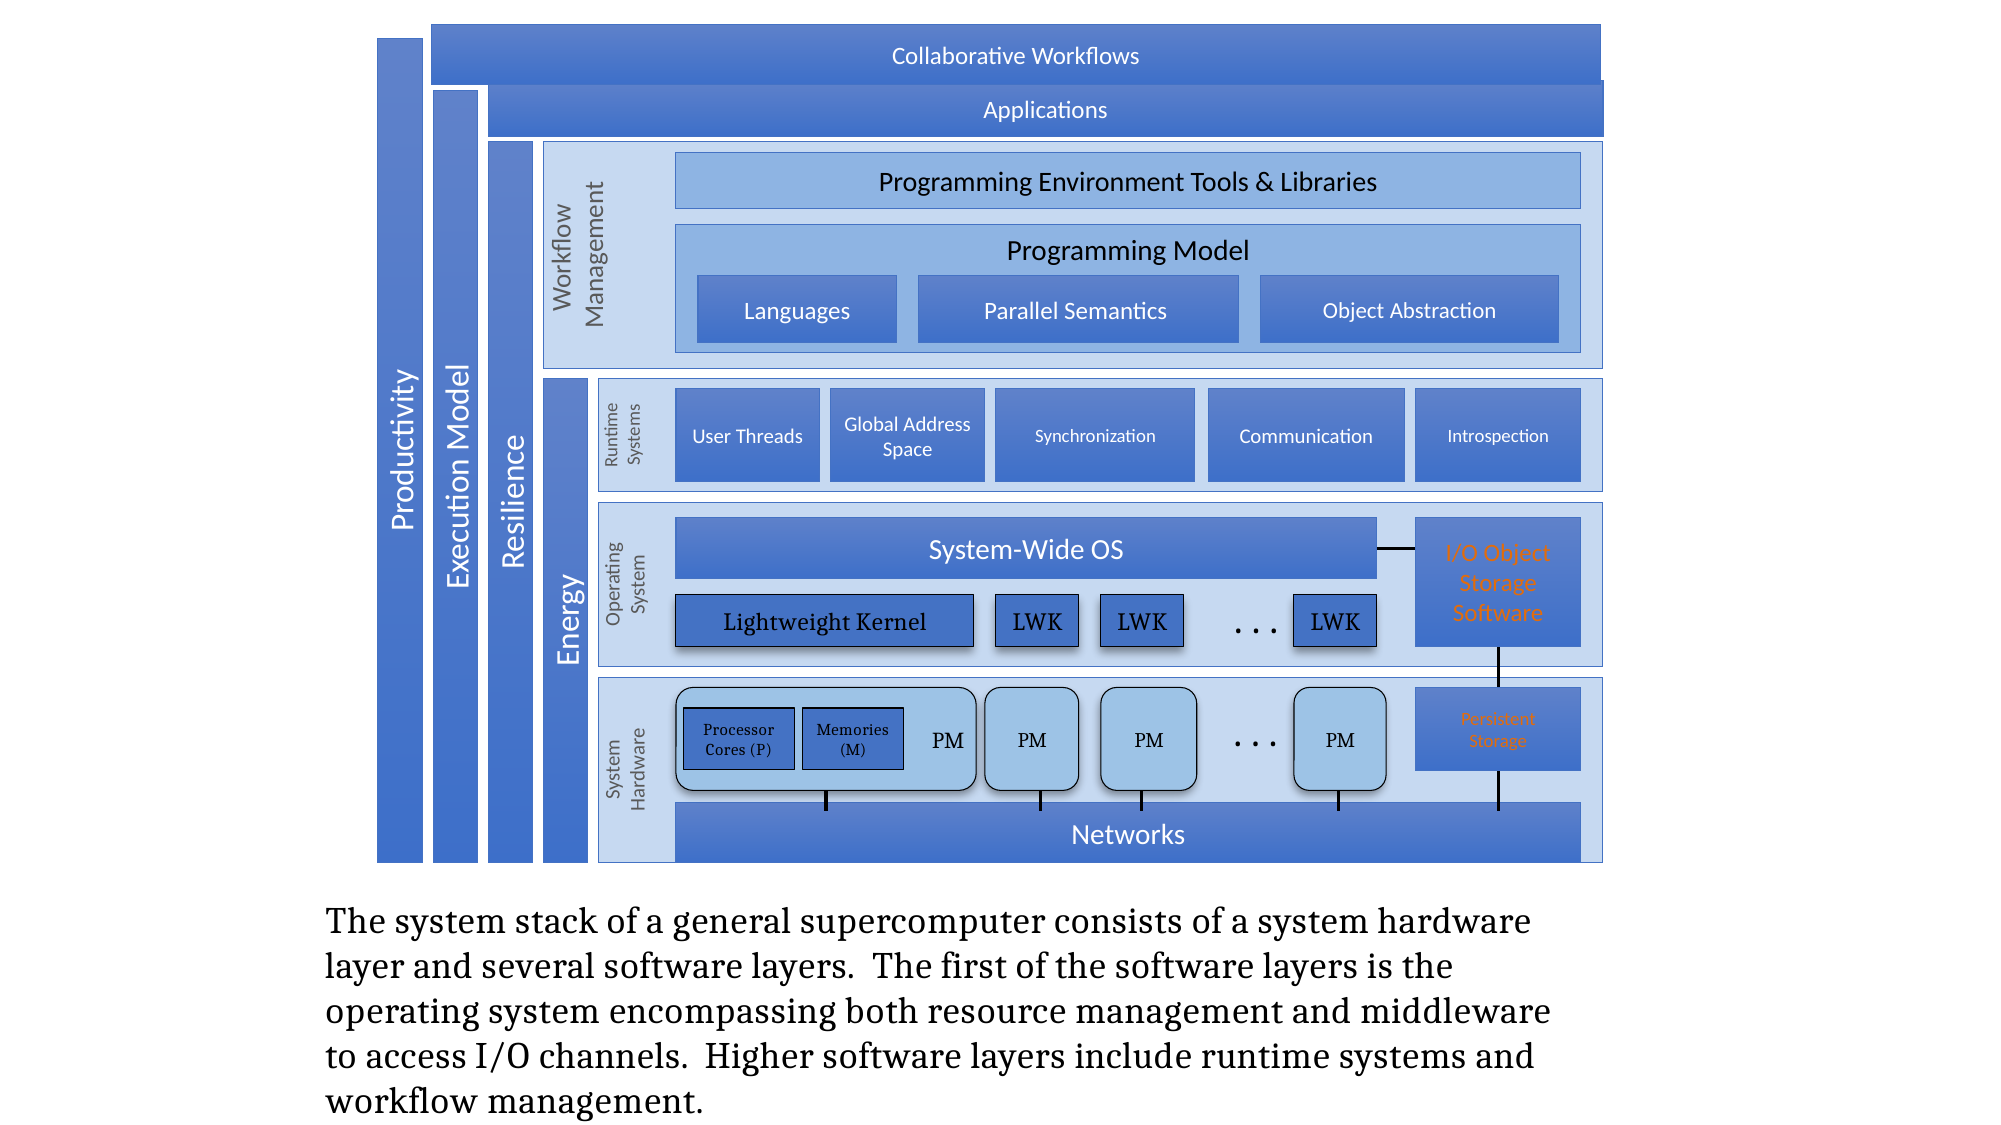

Productivity
Collaborative Workflows
Applications
Execution Model
Resilience
Workflow
Management
Programming Environment Tools & Libraries
Programming Model
Languages
Parallel Semantics
Object Abstraction
Energy
Runtime
Systems
User Threads
Global Address Space
Synchronization
Communication
Introspection
Operating
System
System-Wide OS
I/O Object Storage Software
. . .
Lightweight Kernel
LWK
LWK
LWK
System
Hardware
PM
PM
PM
PM
Persistent Storage
. . .
Processor Cores (P)
Memories (M)
Networks
The system stack of a general supercomputer consists of a system hardware layer and several software layers.  The first of the software layers is the operating system encompassing both resource management and middleware to access I/O channels.  Higher software layers include runtime systems and workflow management.